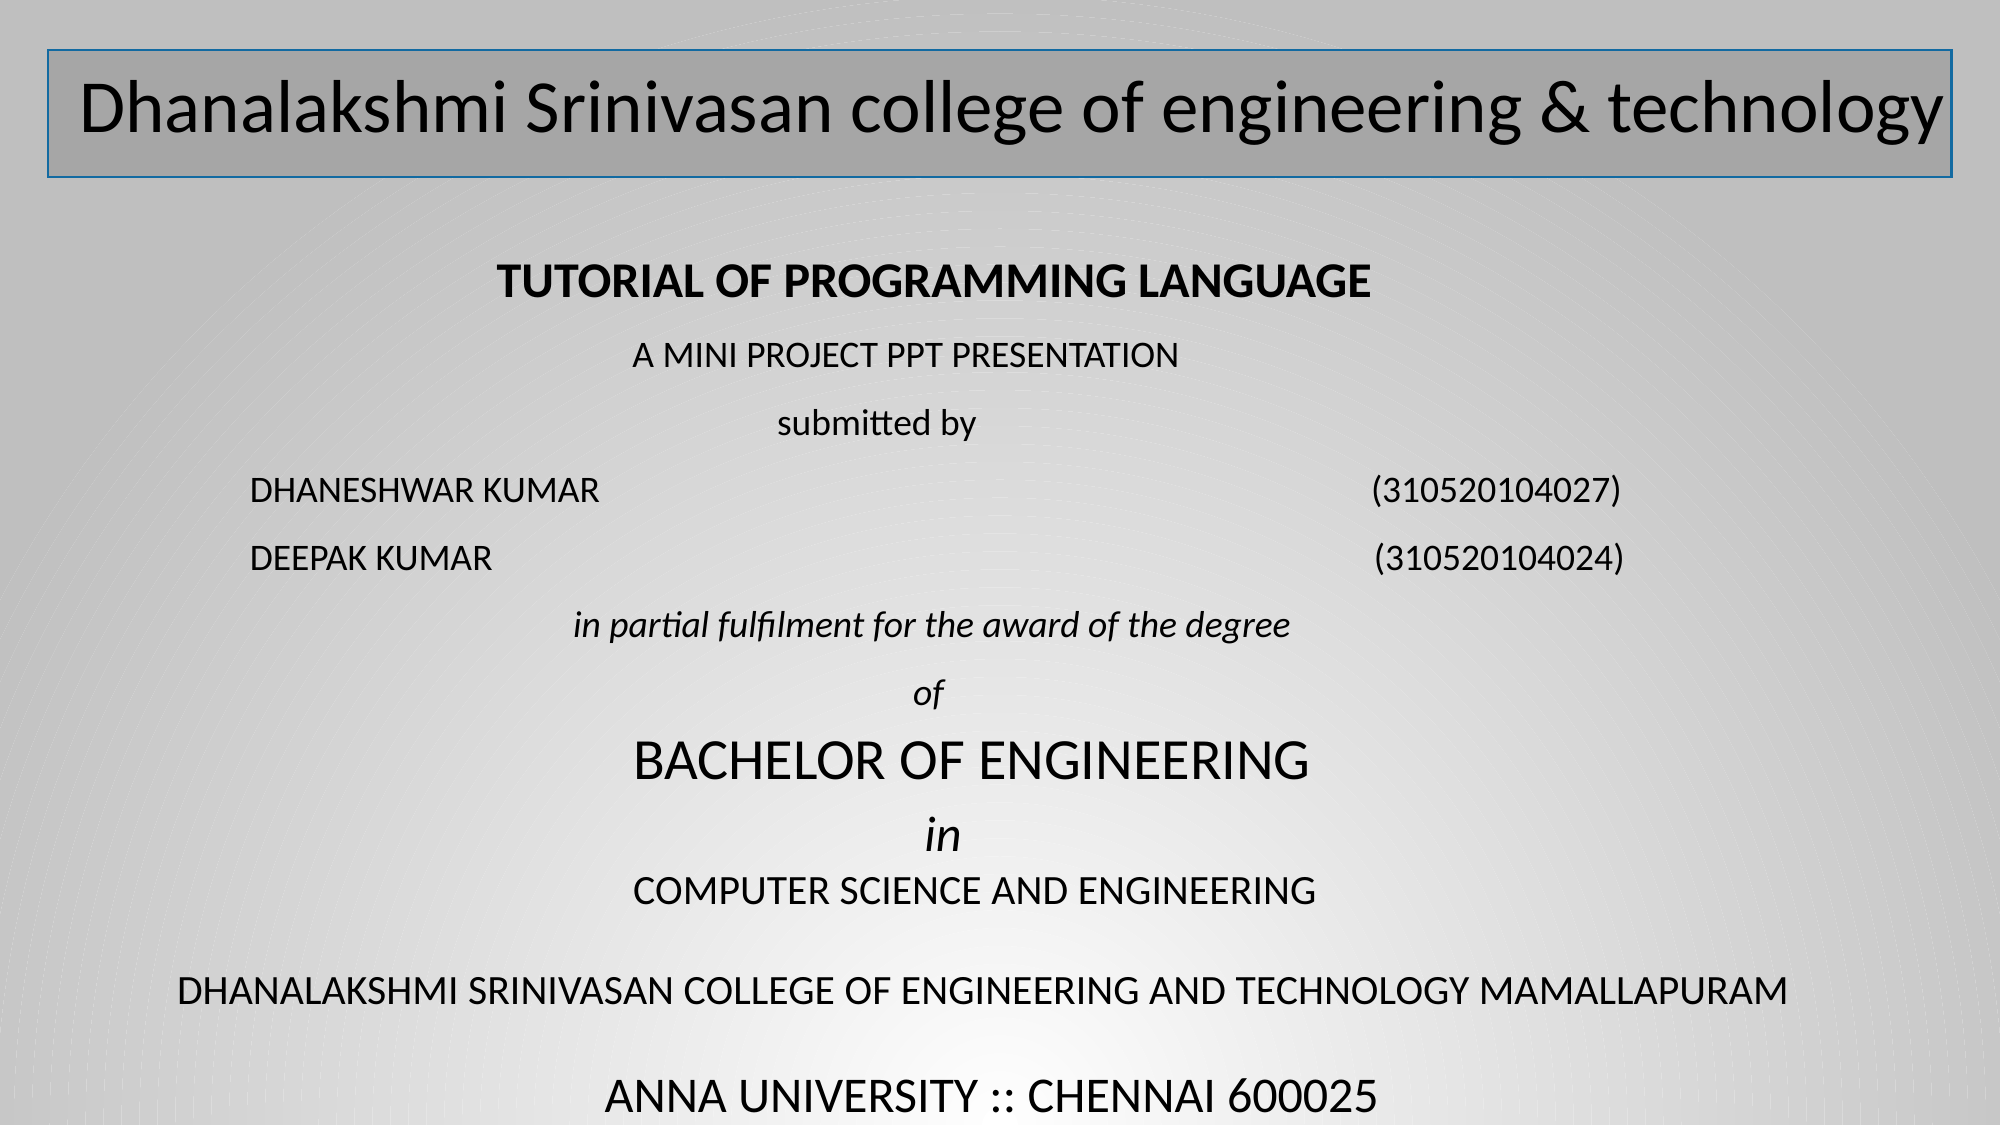

Dhanalakshmi Srinivasan college of engineering & technology
                                                   TUTORIAL OF PROGRAMMING LANGUAGE
                                                                   A MINI PROJECT PPT PRESENTATION
                                                                                    submitted by
                      DHANESHWAR KUMAR                                                                                           (310520104027)
                      DEEPAK KUMAR                                                                                                        (310520104024)
                                                            in partial fulfilment for the award of the degree
                                                                                                    of
                                      BACHELOR OF ENGINEERING
                                                                 in
                                                                            COMPUTER SCIENCE AND ENGINEERING

            DHANALAKSHMI SRINIVASAN COLLEGE OF ENGINEERING AND TECHNOLOGY MAMALLAPURAM

                                                         ANNA UNIVERSITY :: CHENNAI 600025